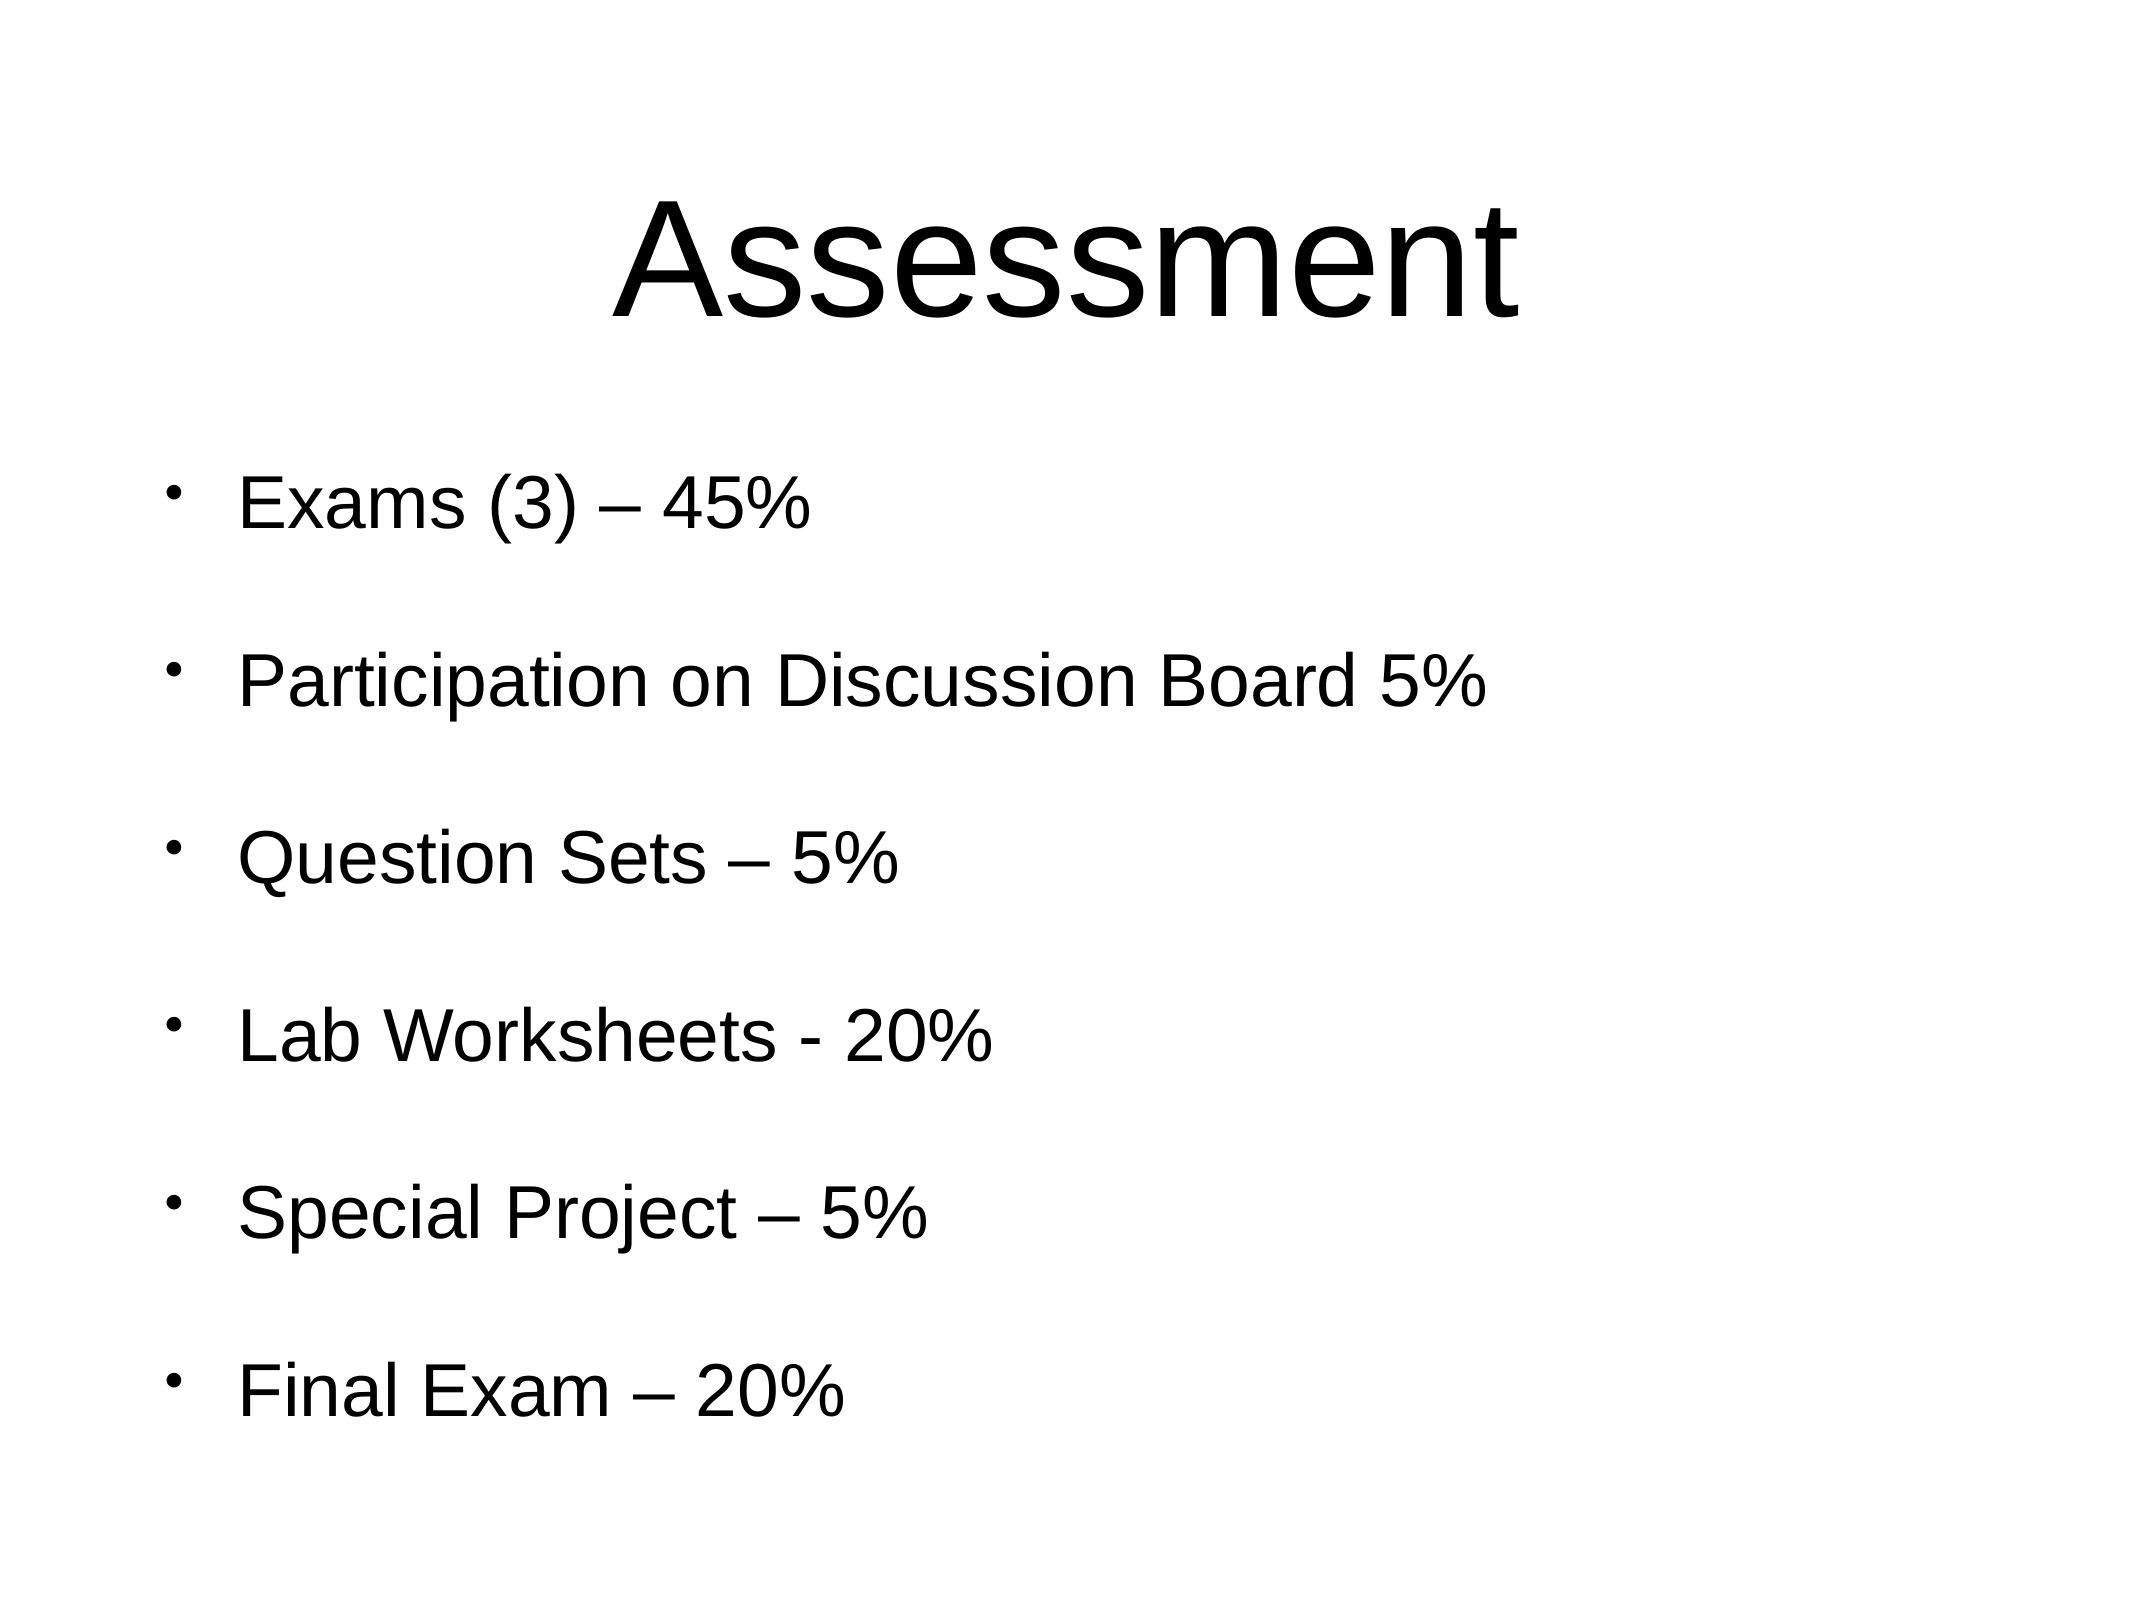

# Assessment
Exams (3) – 45%
Participation on Discussion Board 5%
Question Sets – 5%
Lab Worksheets - 20%
Special Project – 5%
Final Exam – 20%